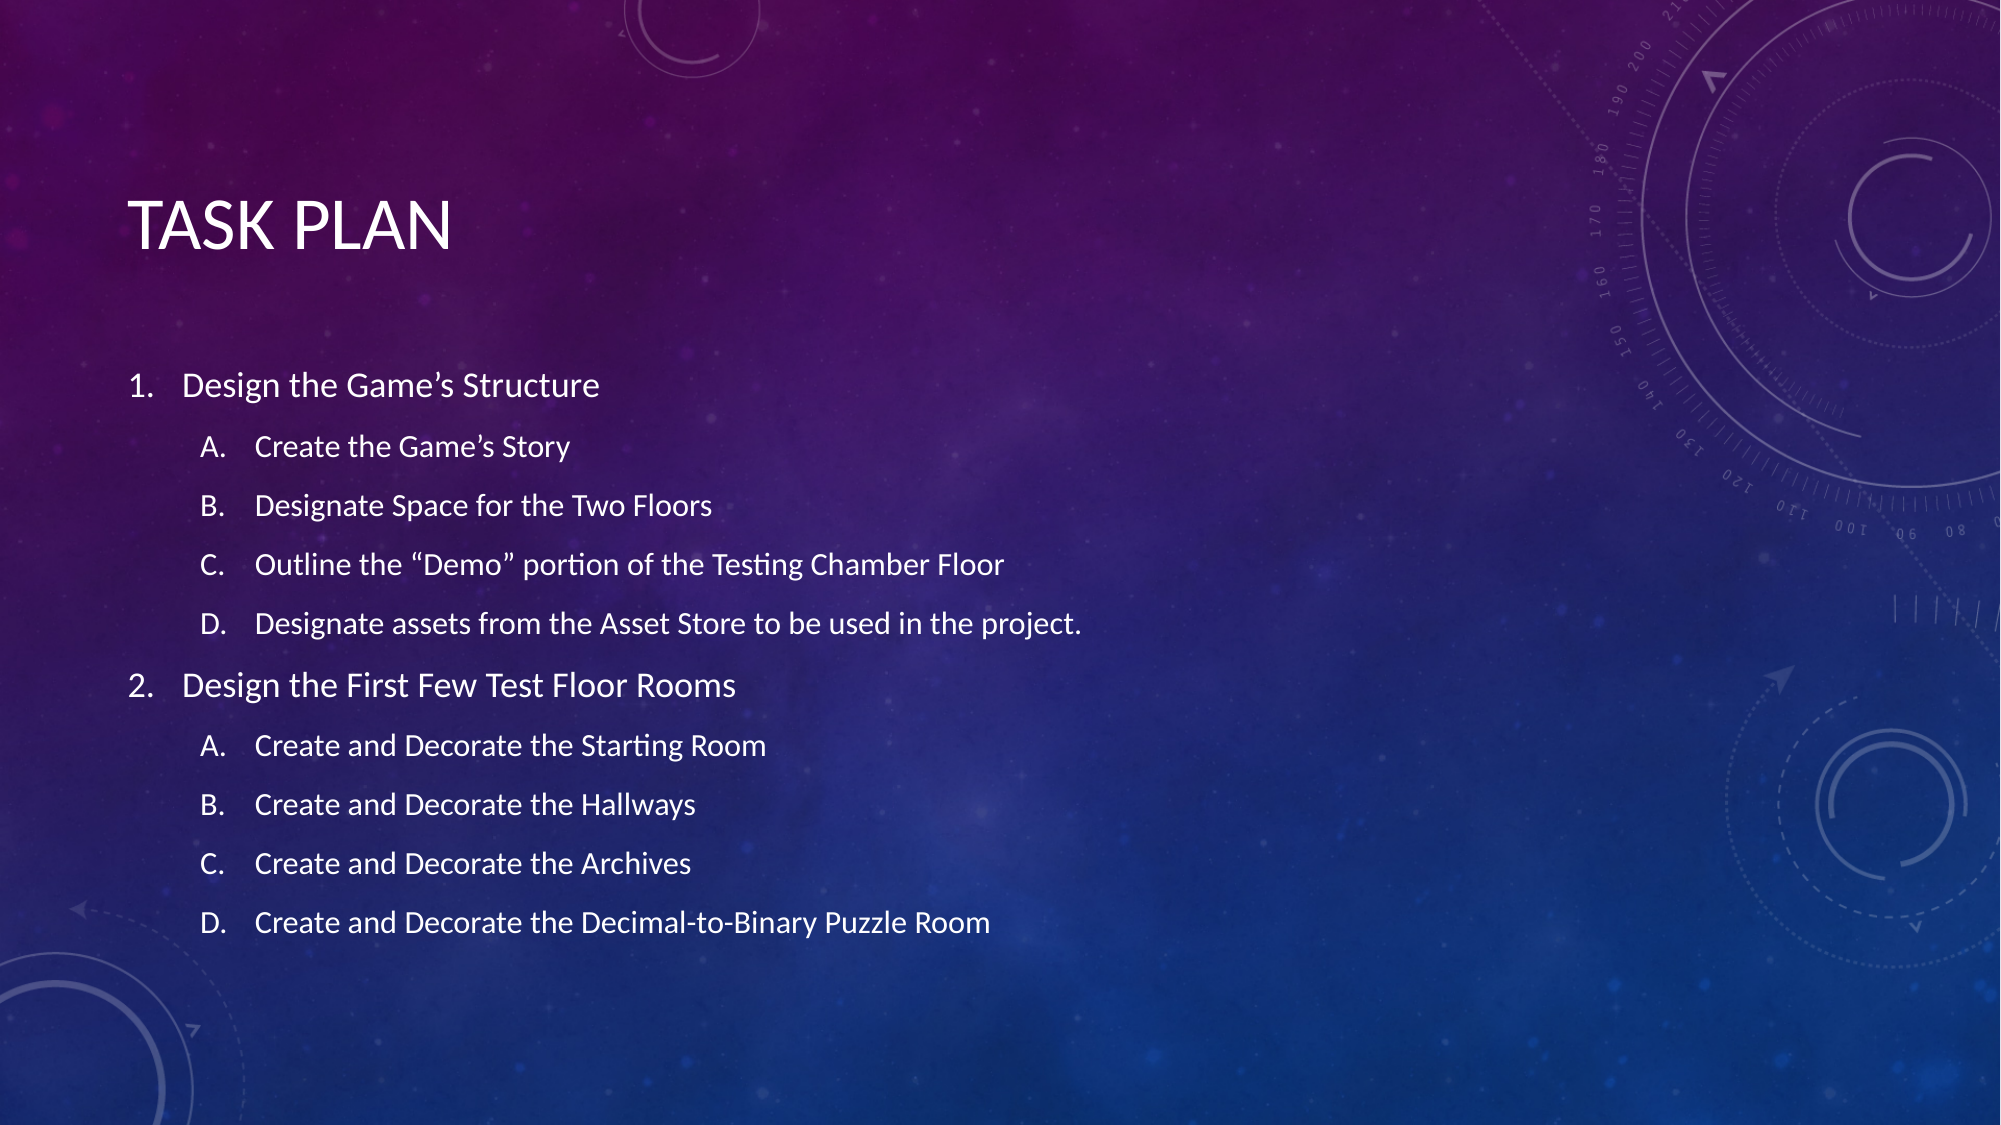

# Task Plan
Design the Game’s Structure
Create the Game’s Story
Designate Space for the Two Floors
Outline the “Demo” portion of the Testing Chamber Floor
Designate assets from the Asset Store to be used in the project.
Design the First Few Test Floor Rooms
Create and Decorate the Starting Room
Create and Decorate the Hallways
Create and Decorate the Archives
Create and Decorate the Decimal-to-Binary Puzzle Room